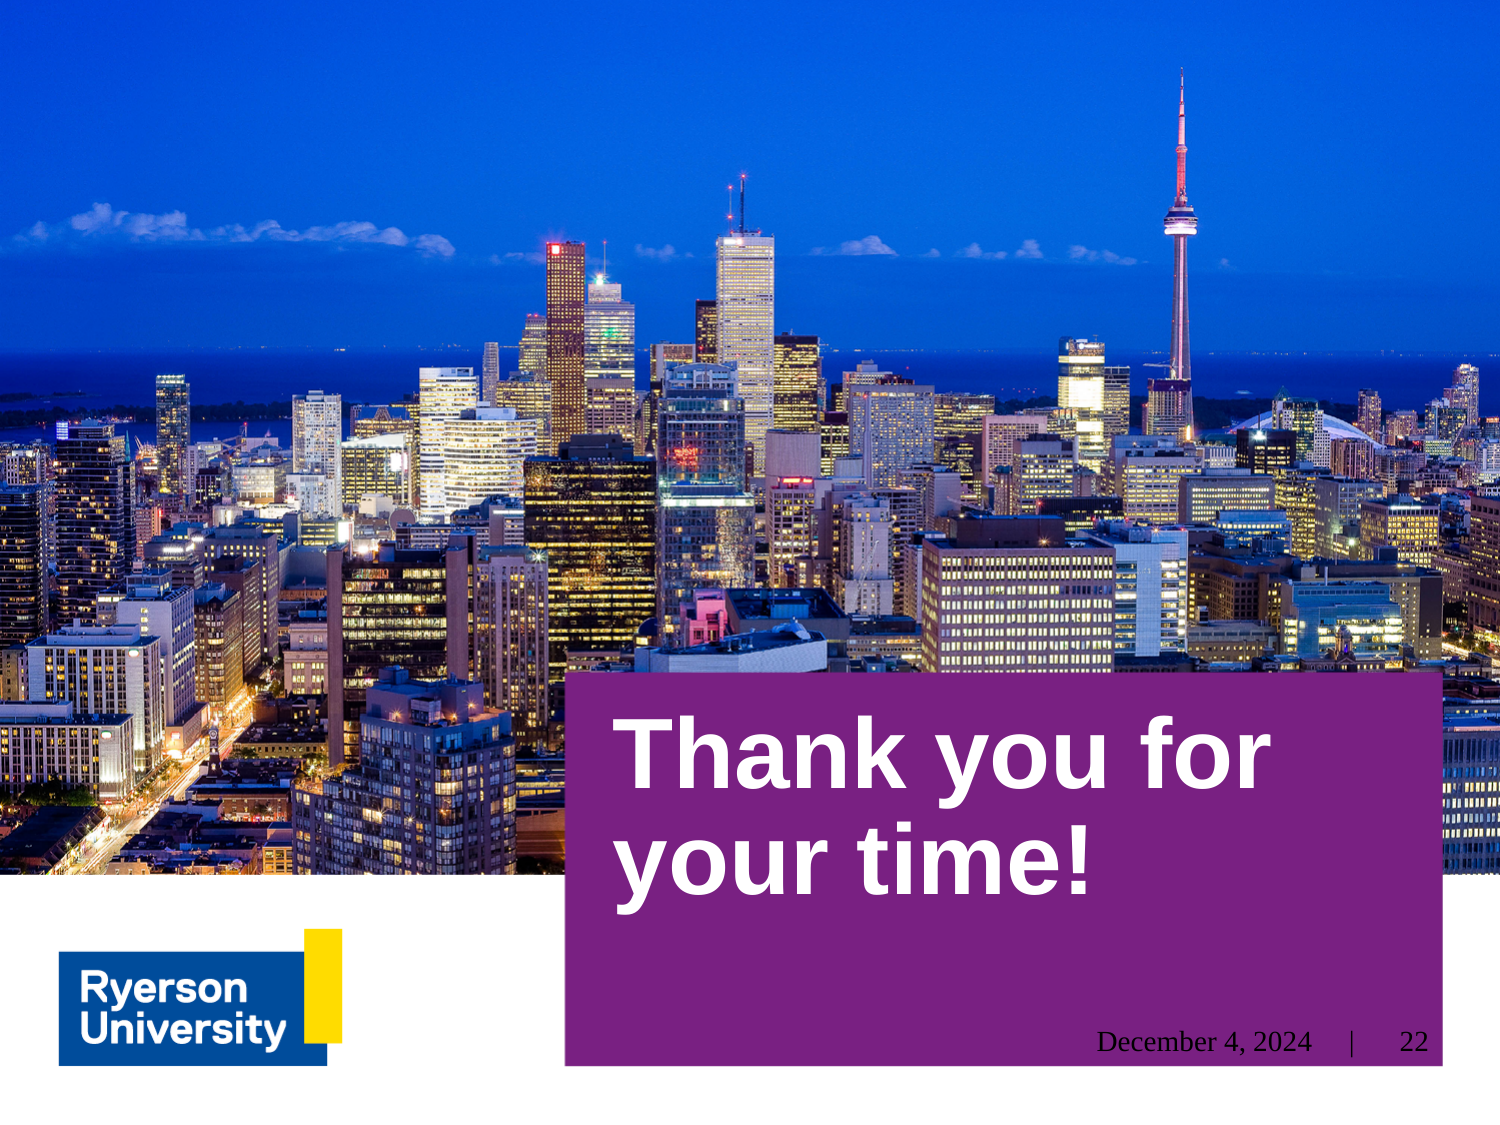

# Thank you for your time!
22
December 4, 2024     |